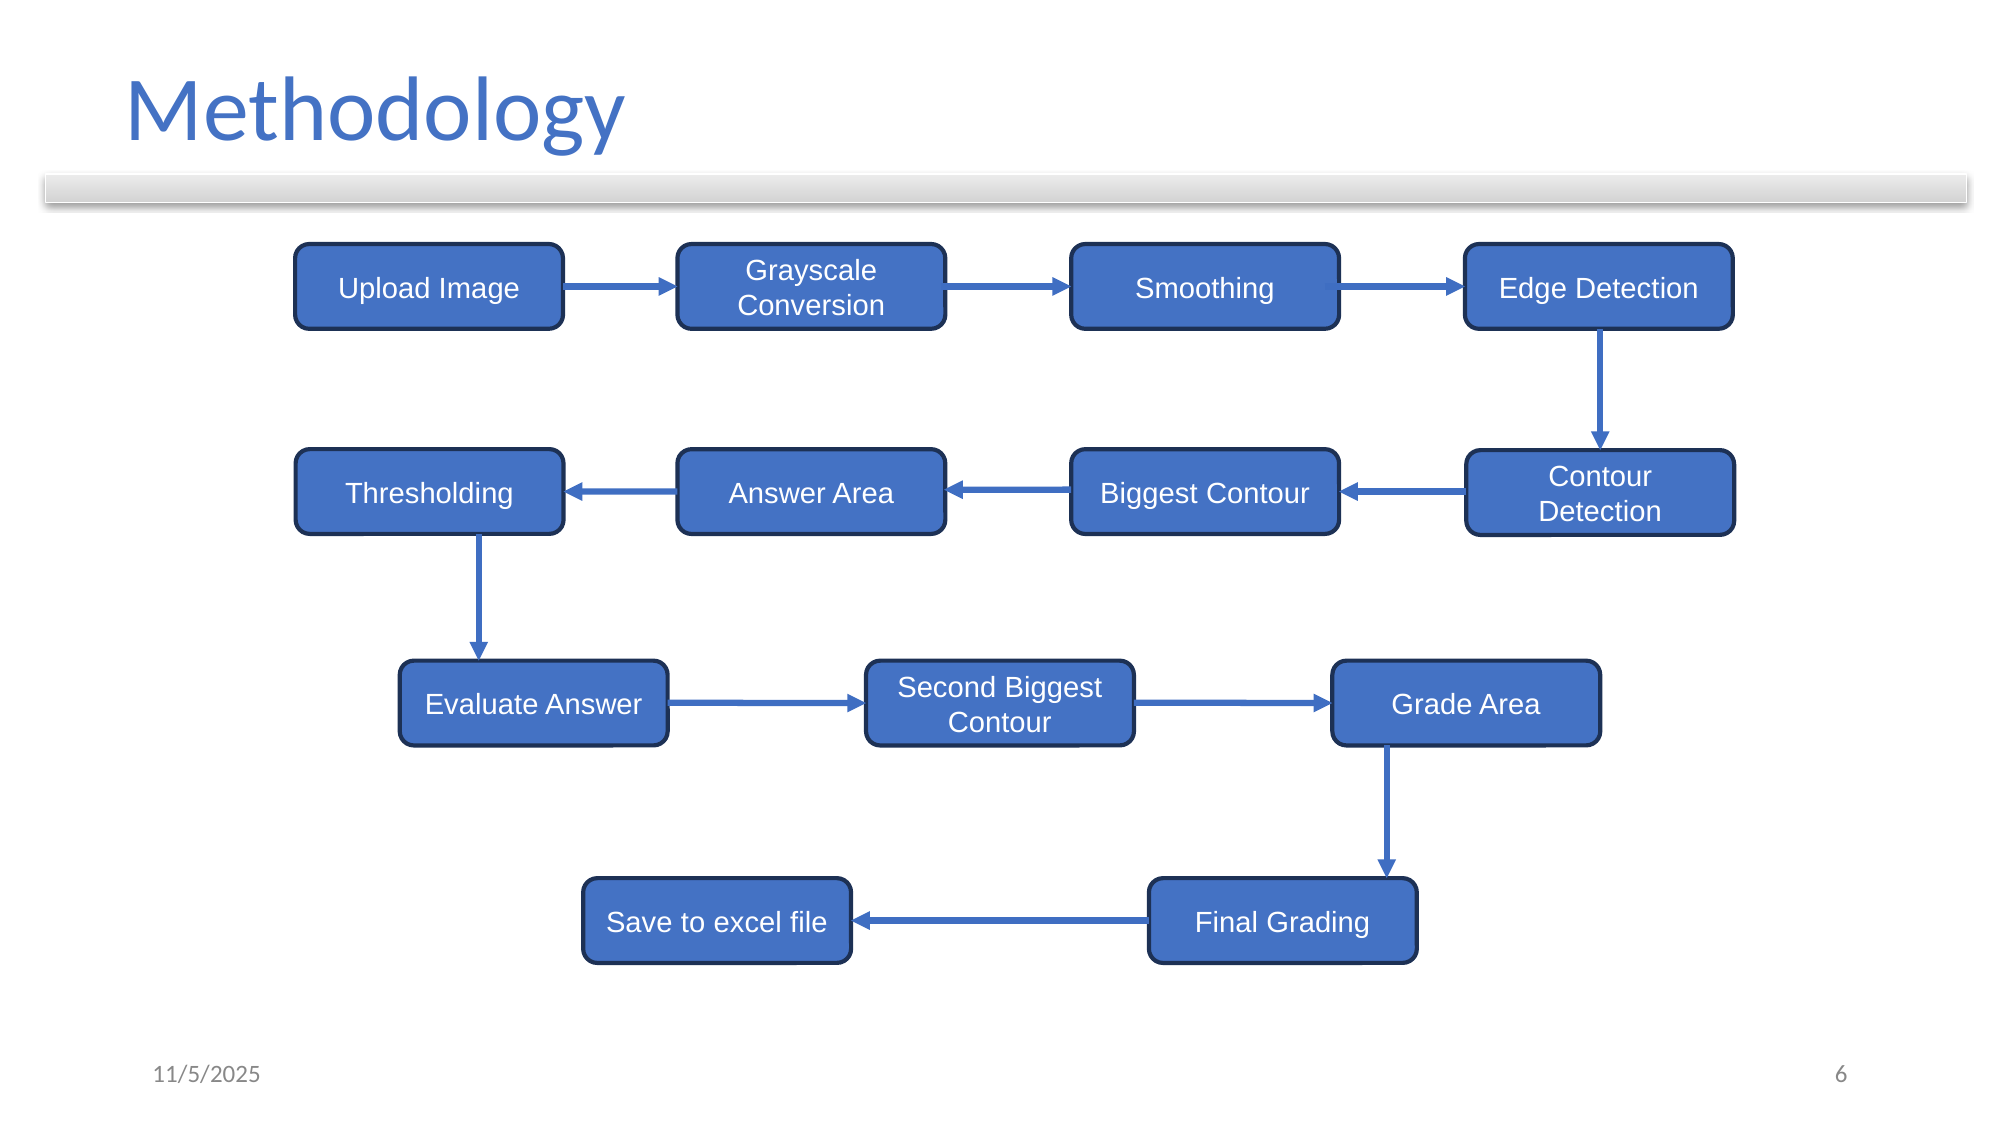

# Methodology

Grayscale Conversion
Smoothing
Edge Detection
Upload Image
Thresholding
Answer Area
Biggest Contour
Contour Detection
Evaluate Answer
Second Biggest Contour
Grade Area
Final Grading
Save to excel file
11/5/2025
6